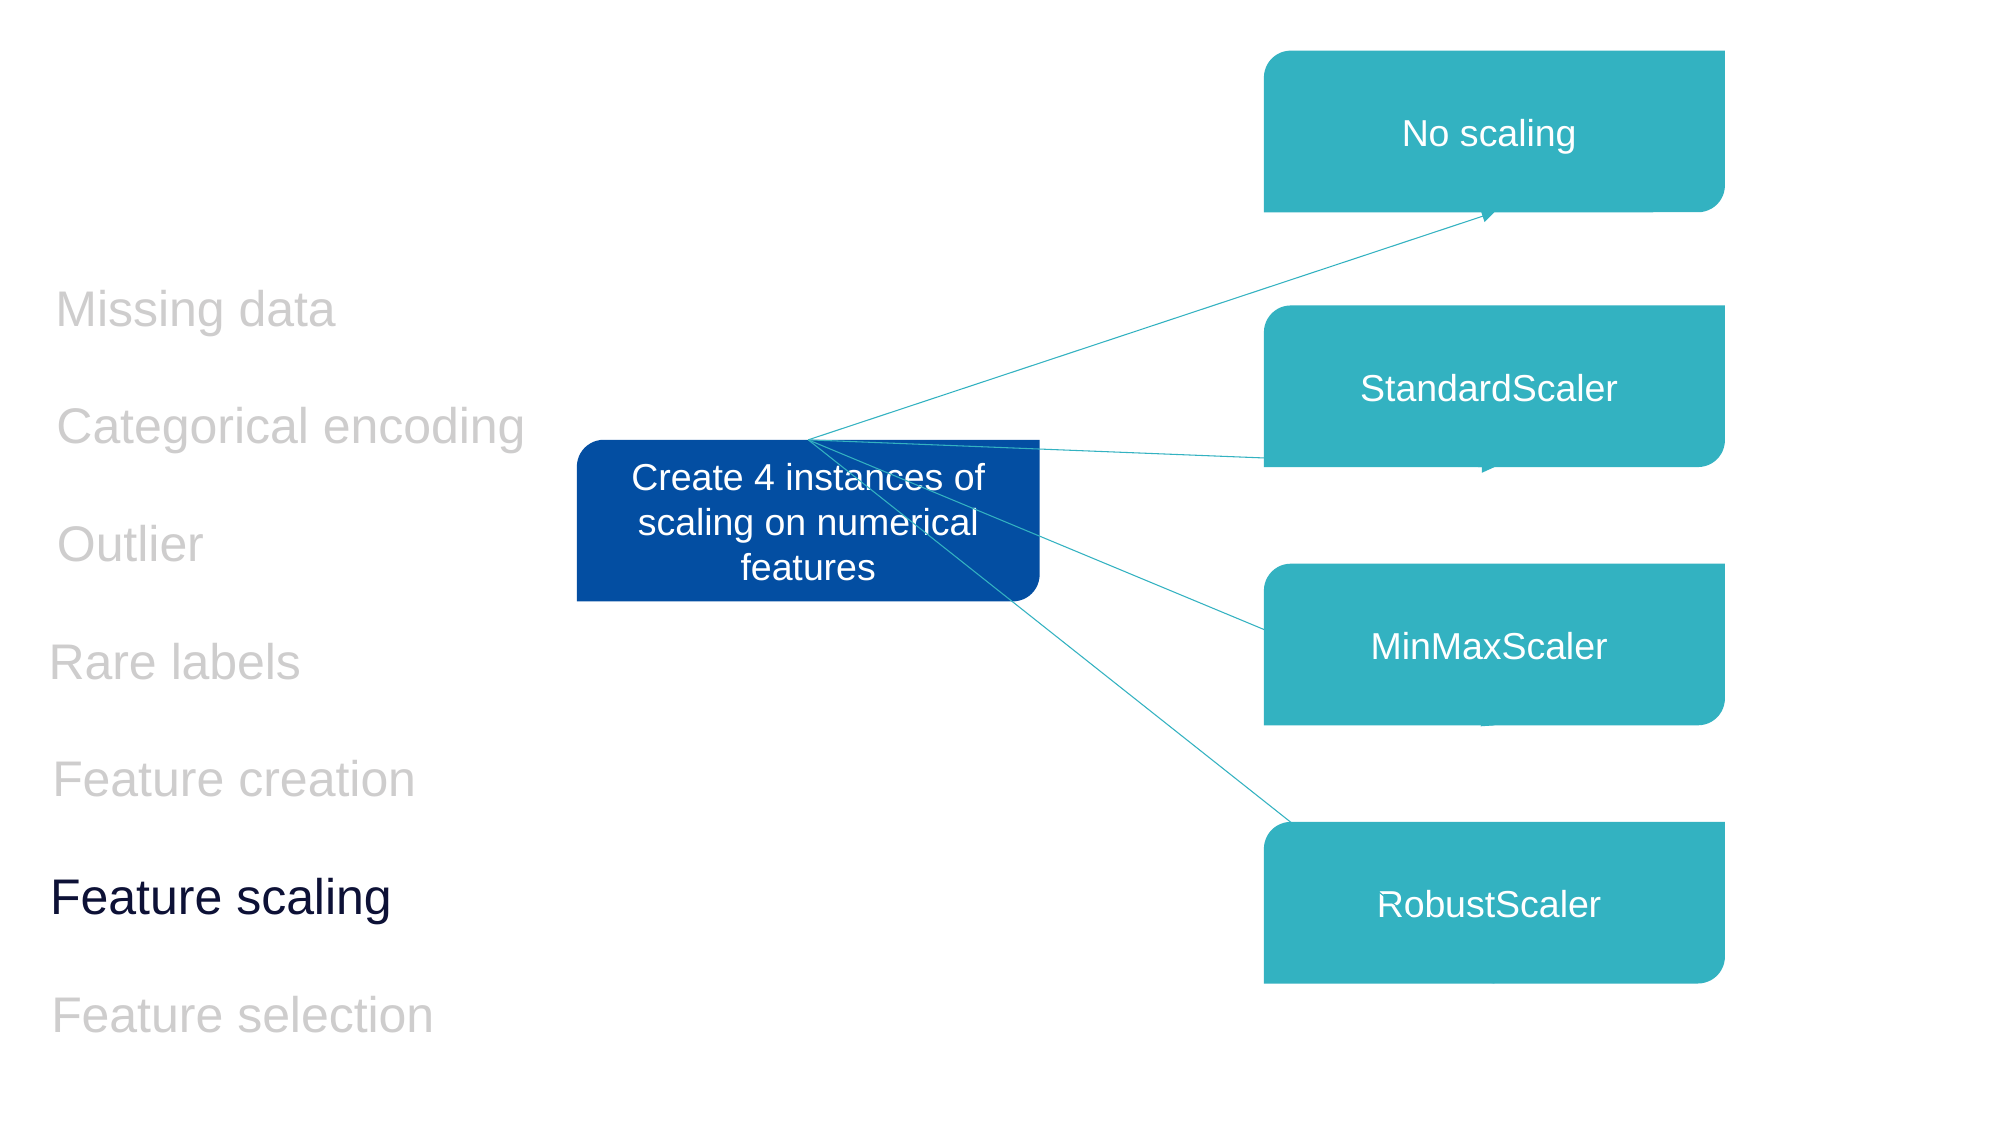

No scaling
Missing data
StandardScaler
Categorical encoding
Create 4 instances of scaling on numerical features
Outlier
MinMaxScaler
Rare labels
Feature creation
RobustScaler
Feature scaling
Feature selection
17